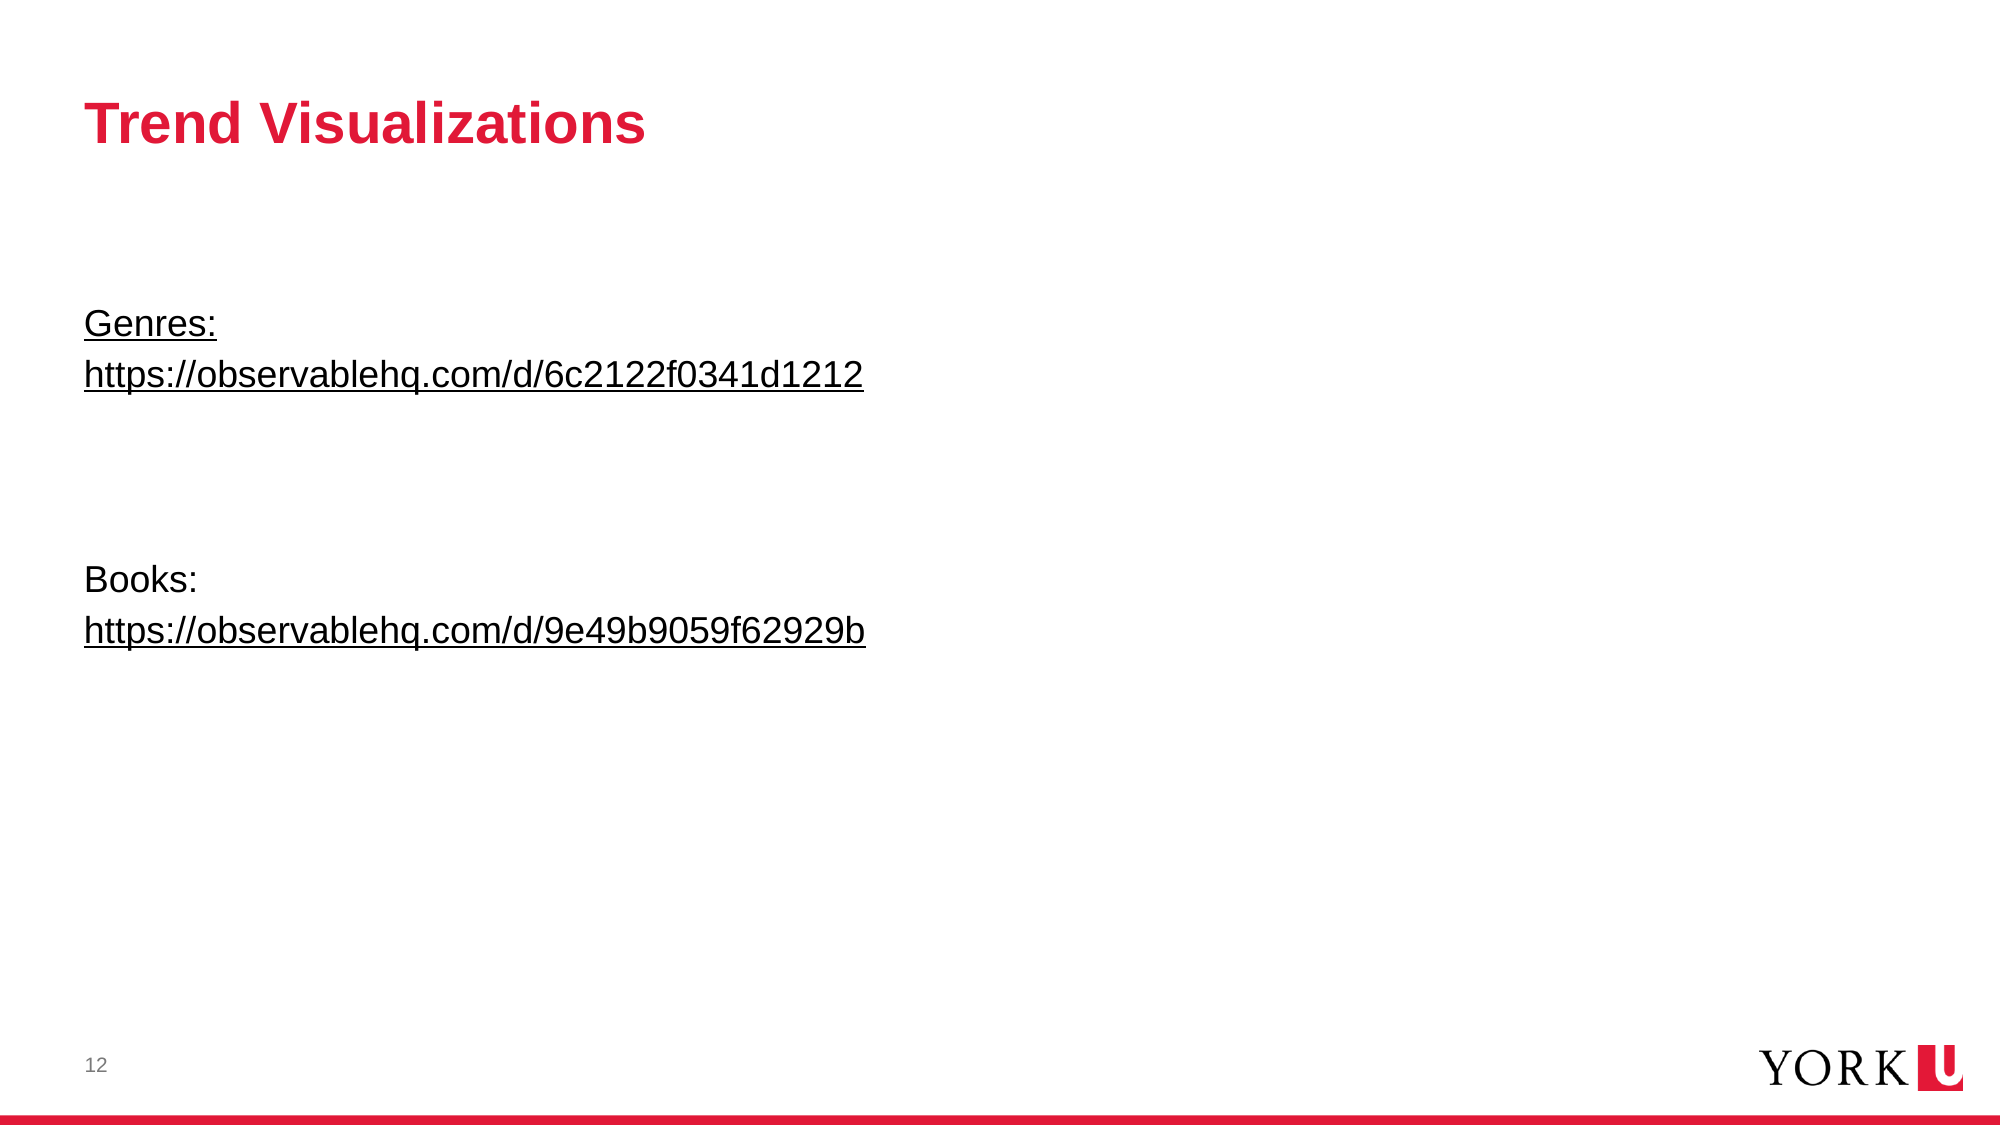

# Trend Visualizations

Genres:
https://observablehq.com/d/6c2122f0341d1212

Books:
https://observablehq.com/d/9e49b9059f62929b

12